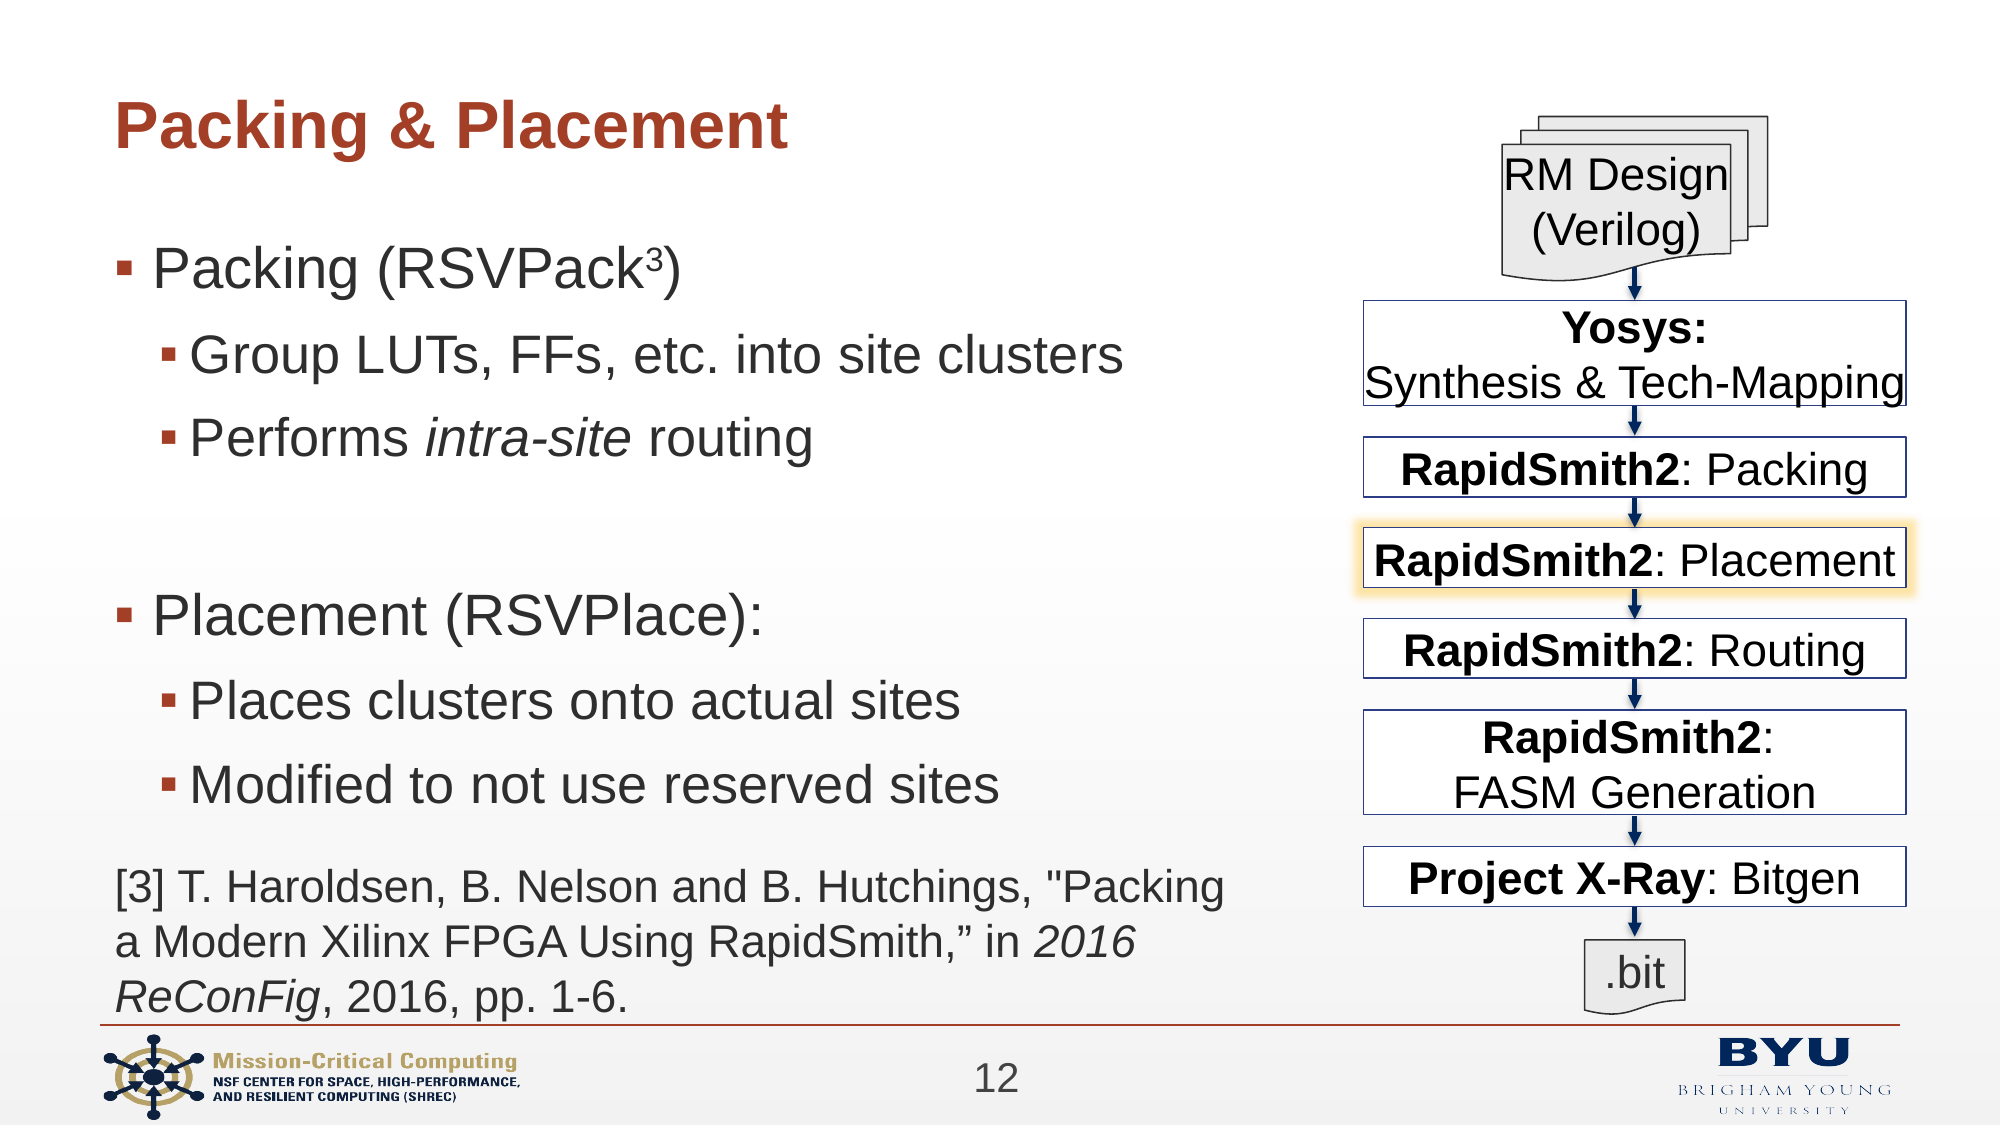

# Packing & Placement
RM Design
(Verilog)
Yosys:
Synthesis & Tech-Mapping
RapidSmith2: Packing
RapidSmith2: Placement
RapidSmith2: Routing
RapidSmith2:
FASM Generation
Project X-Ray: Bitgen
.bit
Packing (RSVPack3)
Group LUTs, FFs, etc. into site clusters
Performs intra-site routing

Placement (RSVPlace):
Places clusters onto actual sites
Modified to not use reserved sites

[3] T. Haroldsen, B. Nelson and B. Hutchings, "Packing a Modern Xilinx FPGA Using RapidSmith,” in 2016 ReConFig, 2016, pp. 1-6.
12